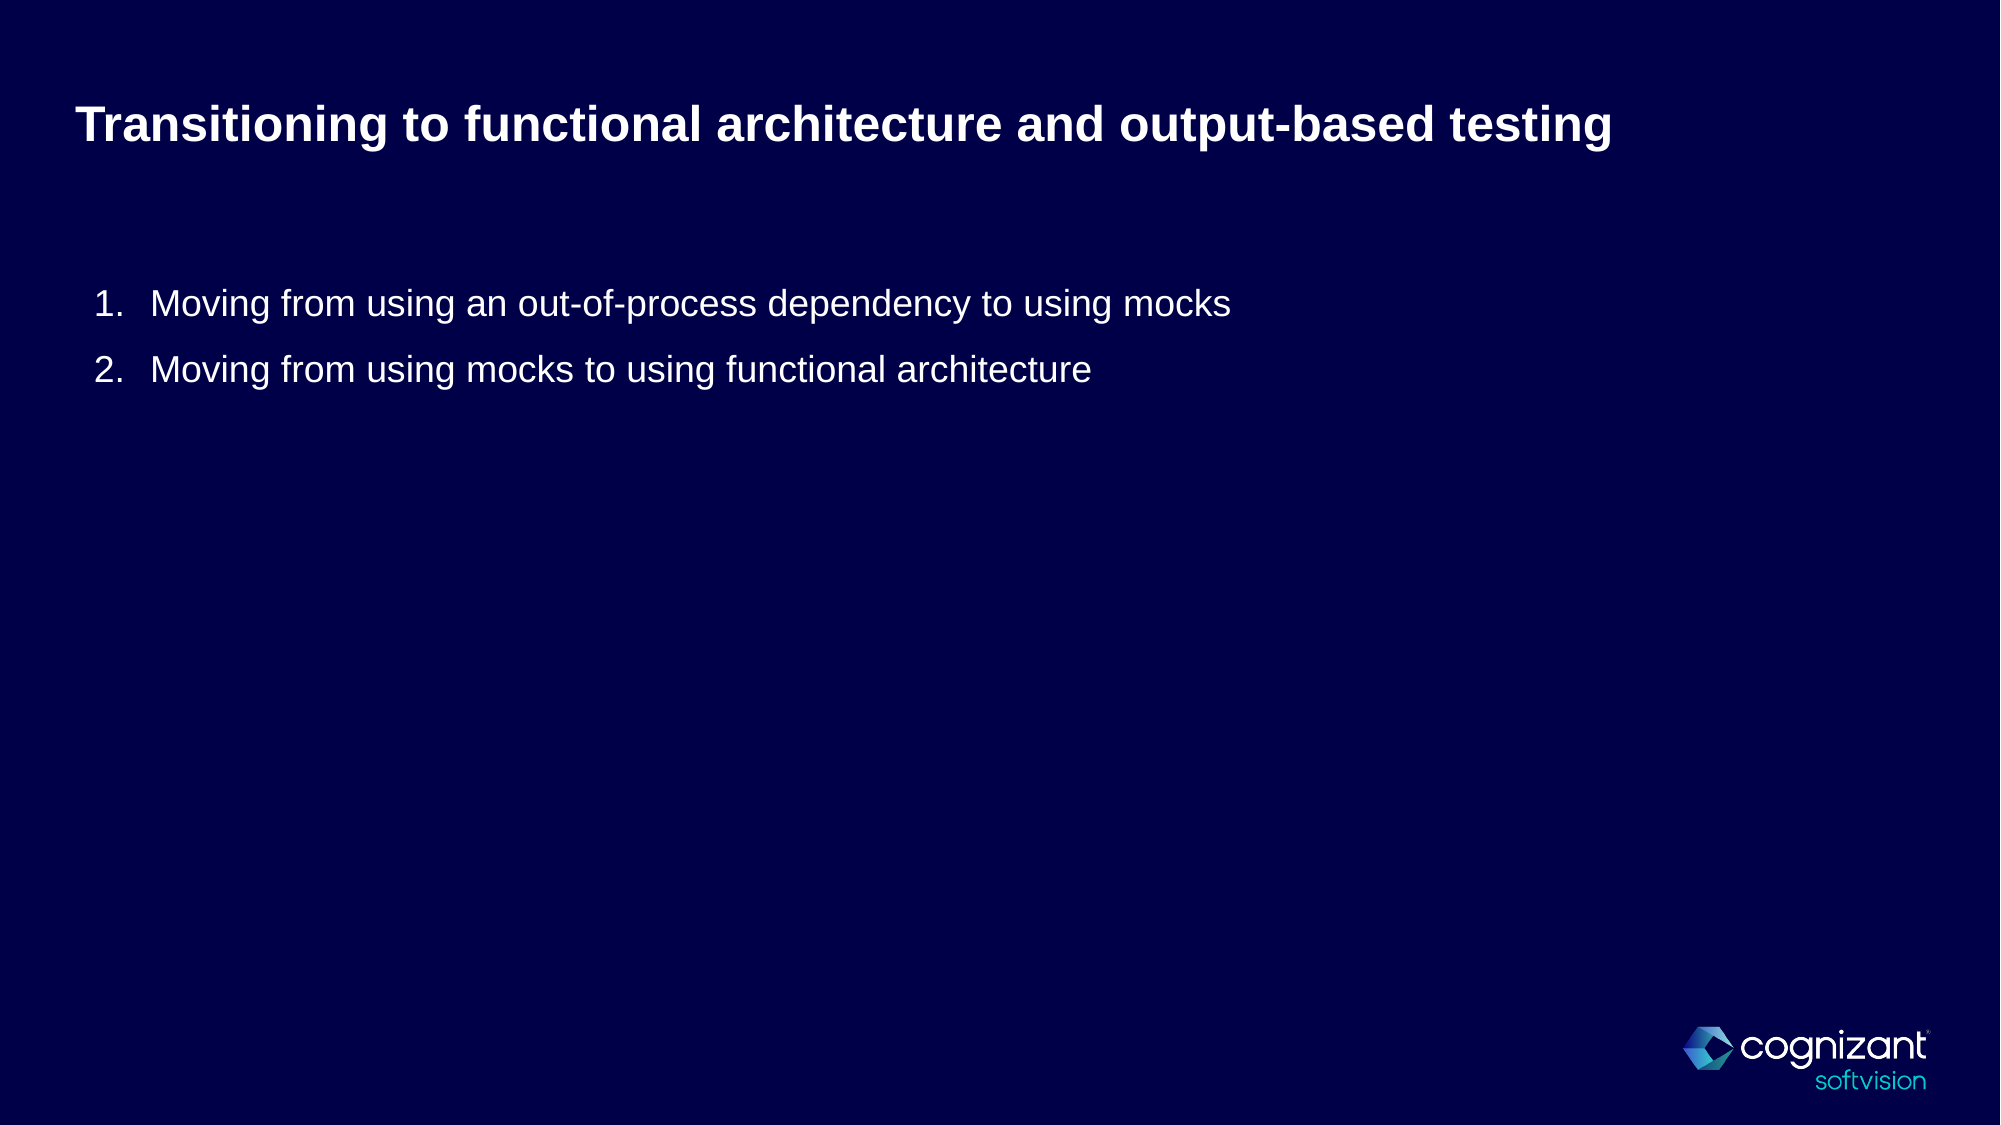

# Transitioning to functional architecture and output-based testing
Moving from using an out-of-process dependency to using mocks
Moving from using mocks to using functional architecture